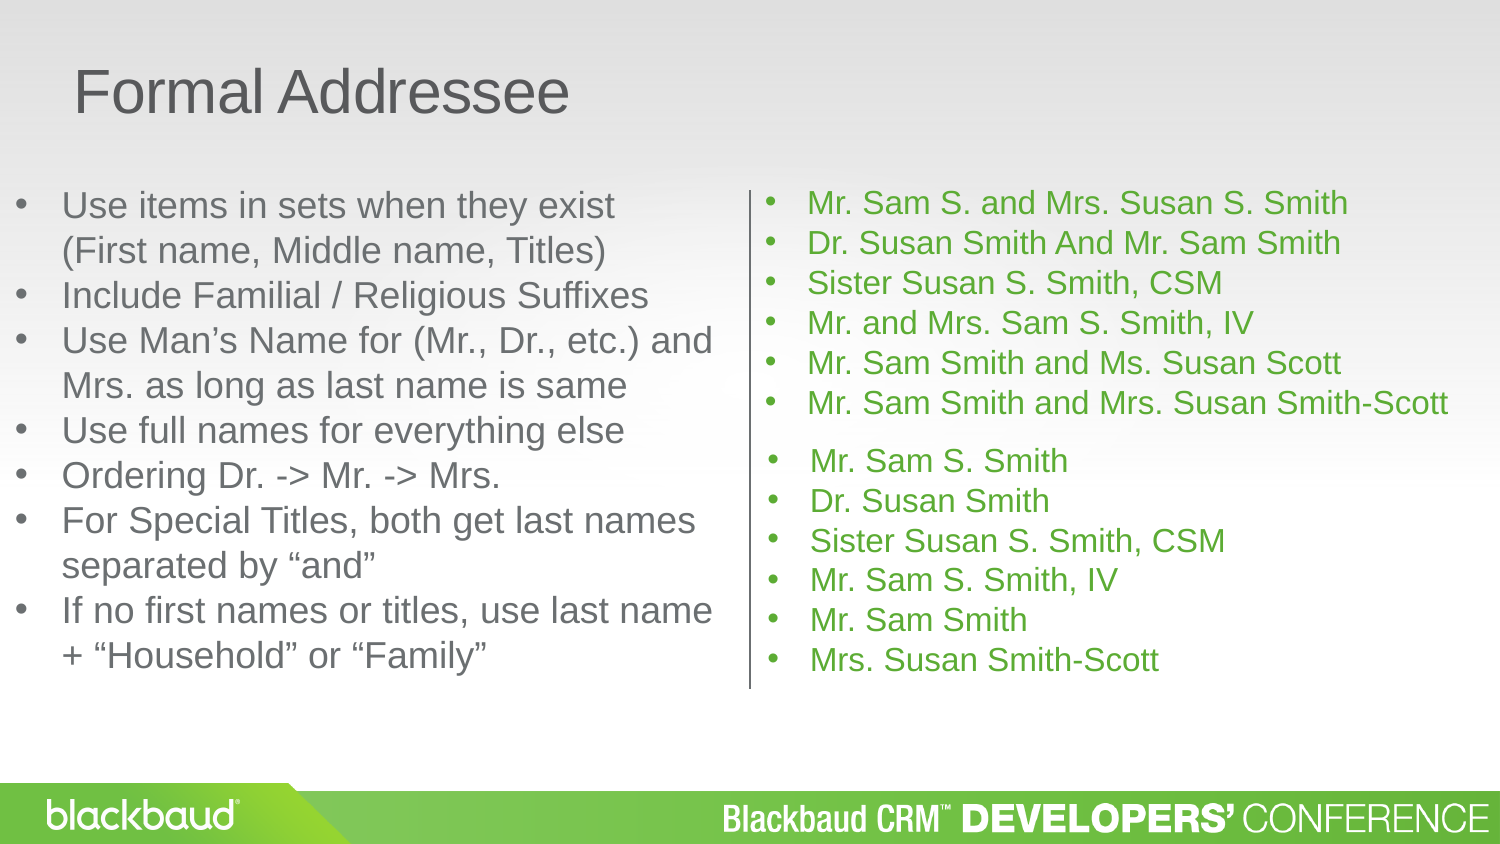

Formal Addressee
Use items in sets when they exist      (First name, Middle name, Titles)
Include Familial / Religious Suffixes
Use Man’s Name for (Mr., Dr., etc.) and Mrs. as long as last name is same
Use full names for everything else
Ordering Dr. -> Mr. -> Mrs.
For Special Titles, both get last names separated by “and”
If no first names or titles, use last name + “Household” or “Family”

Mr. Sam S. and Mrs. Susan S. Smith
Dr. Susan Smith And Mr. Sam Smith
Sister Susan S. Smith, CSM
Mr. and Mrs. Sam S. Smith, IV
Mr. Sam Smith and Ms. Susan Scott
Mr. Sam Smith and Mrs. Susan Smith-Scott
Mr. Sam S. Smith
Dr. Susan Smith
Sister Susan S. Smith, CSM
Mr. Sam S. Smith, IV
Mr. Sam Smith
Mrs. Susan Smith-Scott